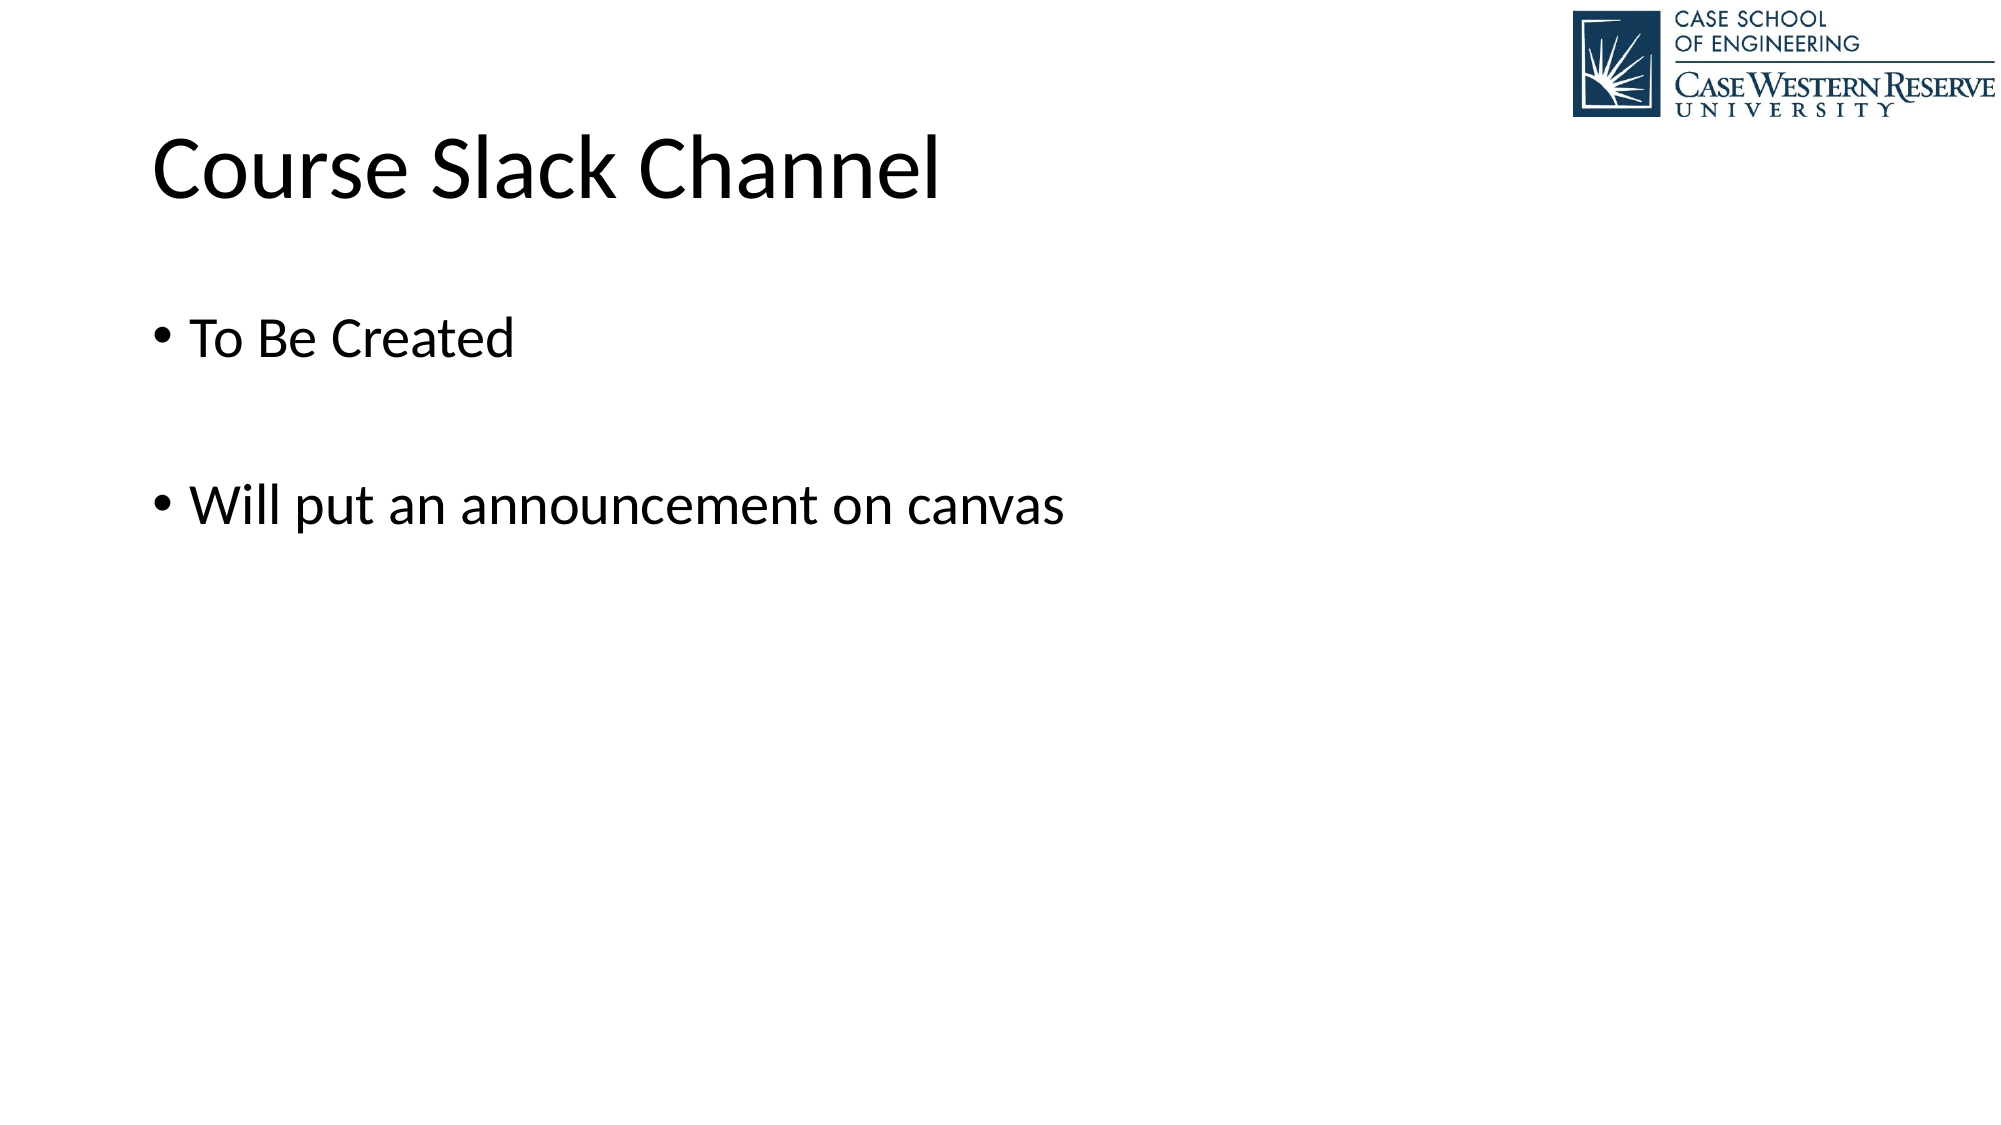

# Course Slack Channel
To Be Created

Will put an announcement on canvas